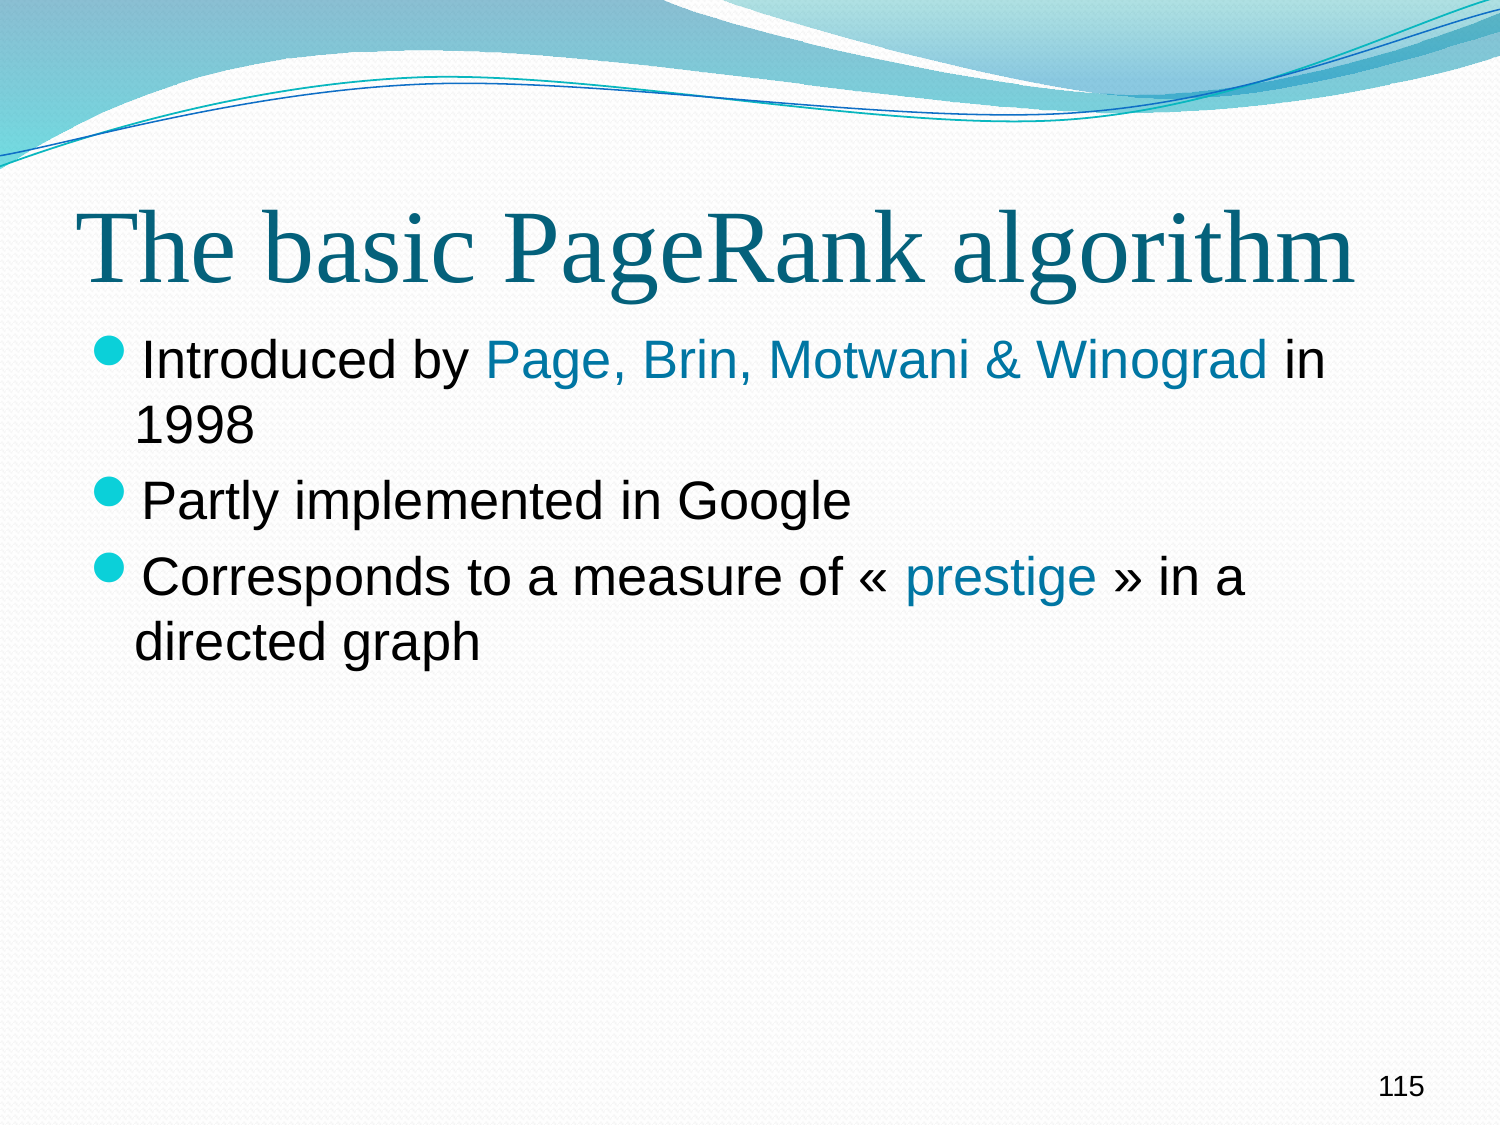

# The basic PageRank algorithm
Introduced by Page, Brin, Motwani & Winograd in 1998
Partly implemented in Google
Corresponds to a measure of « prestige » in a directed graph
115